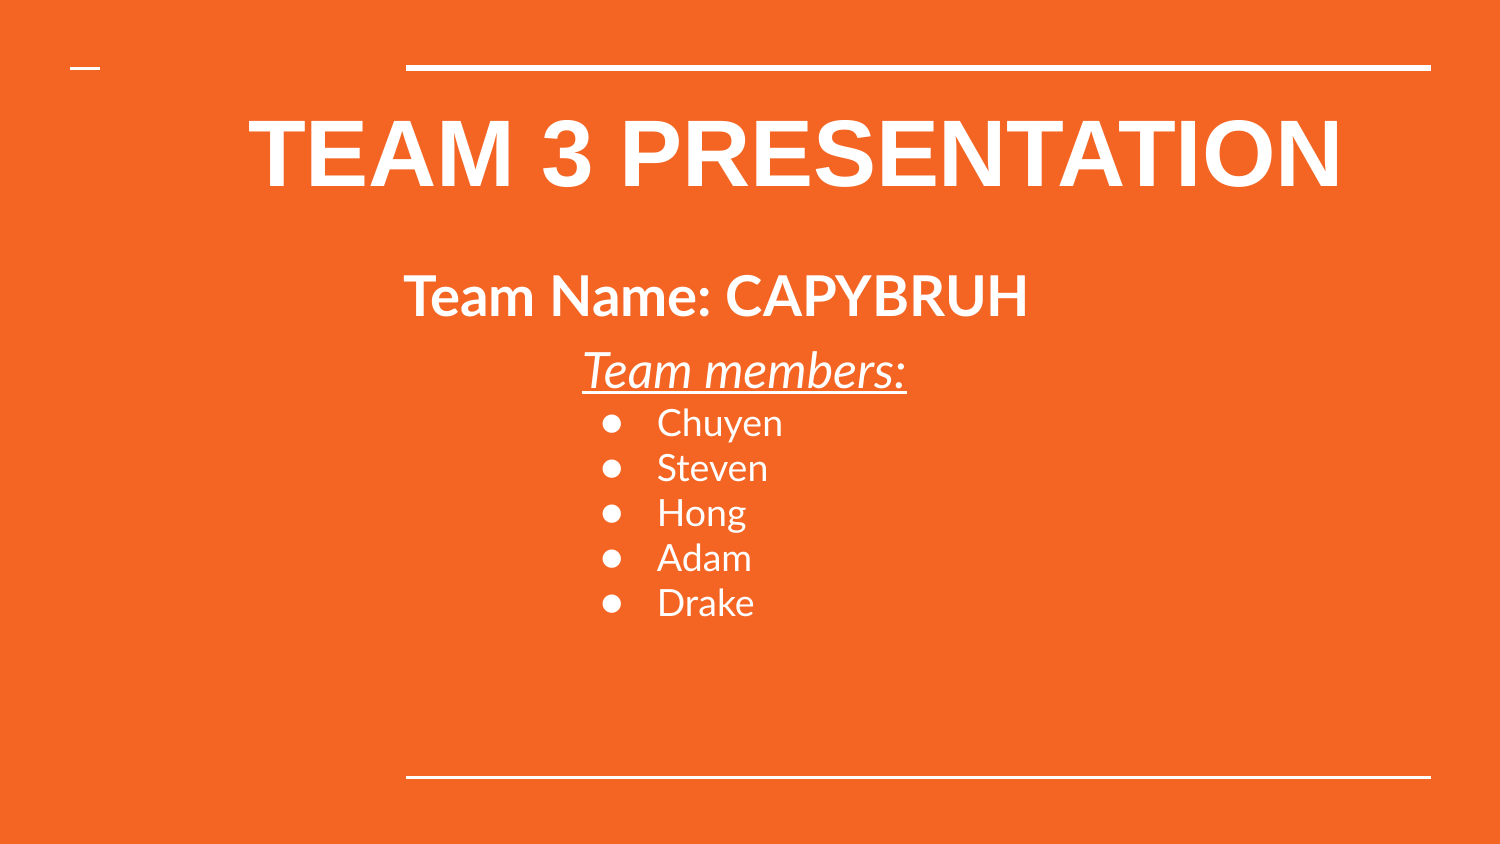

# TEAM 3 PRESENTATION
Team Name: CAPYBRUH
Team members:
Chuyen
Steven
Hong
Adam
Drake